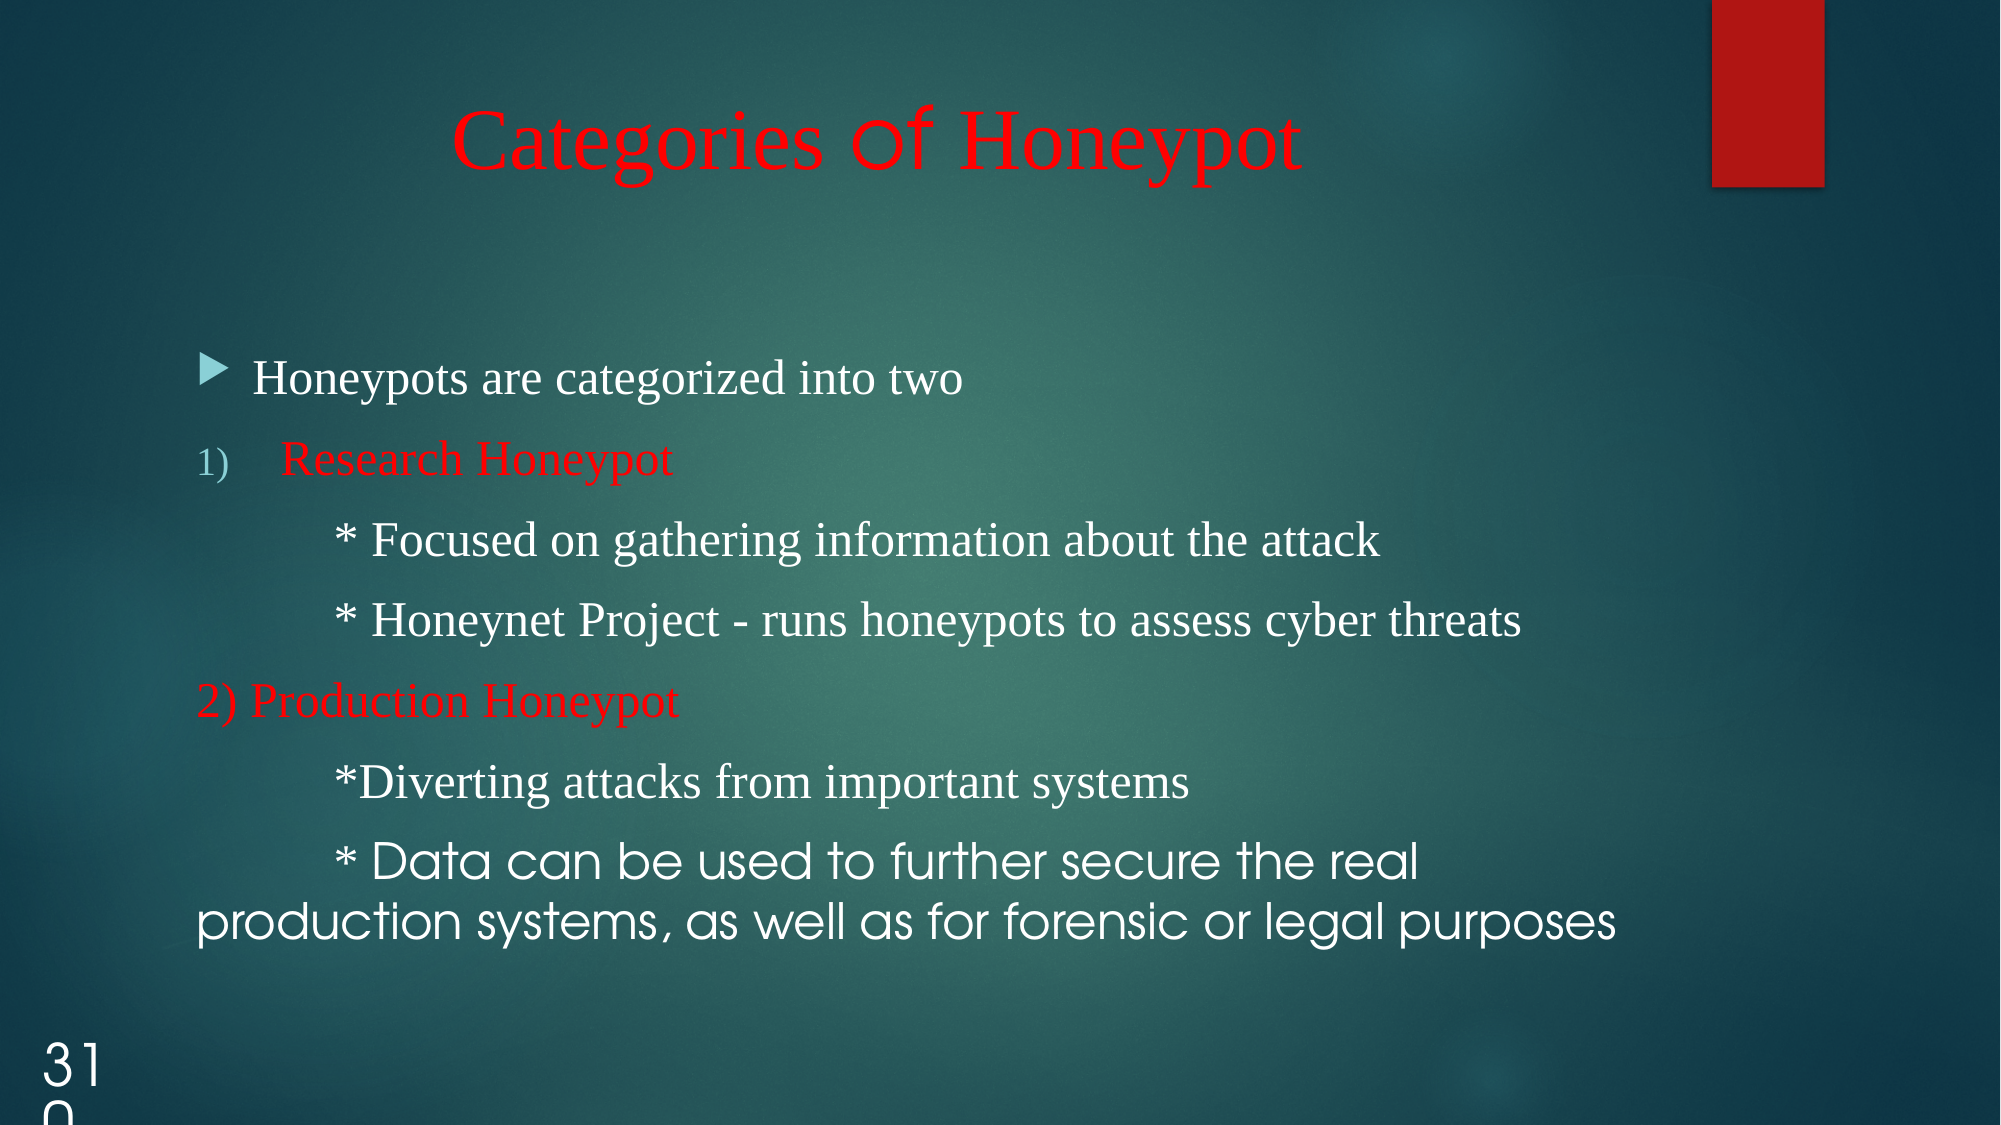

# Categories of Honeypot
Honeypots are categorized into two
Research Honeypot
           * Focused on gathering information about the attack
           * Honeynet Project - runs honeypots to assess cyber threats
2) Production Honeypot
           *Diverting attacks from important systems
           * Data can be used to further secure the real production systems, as well as for forensic or legal purposes

310